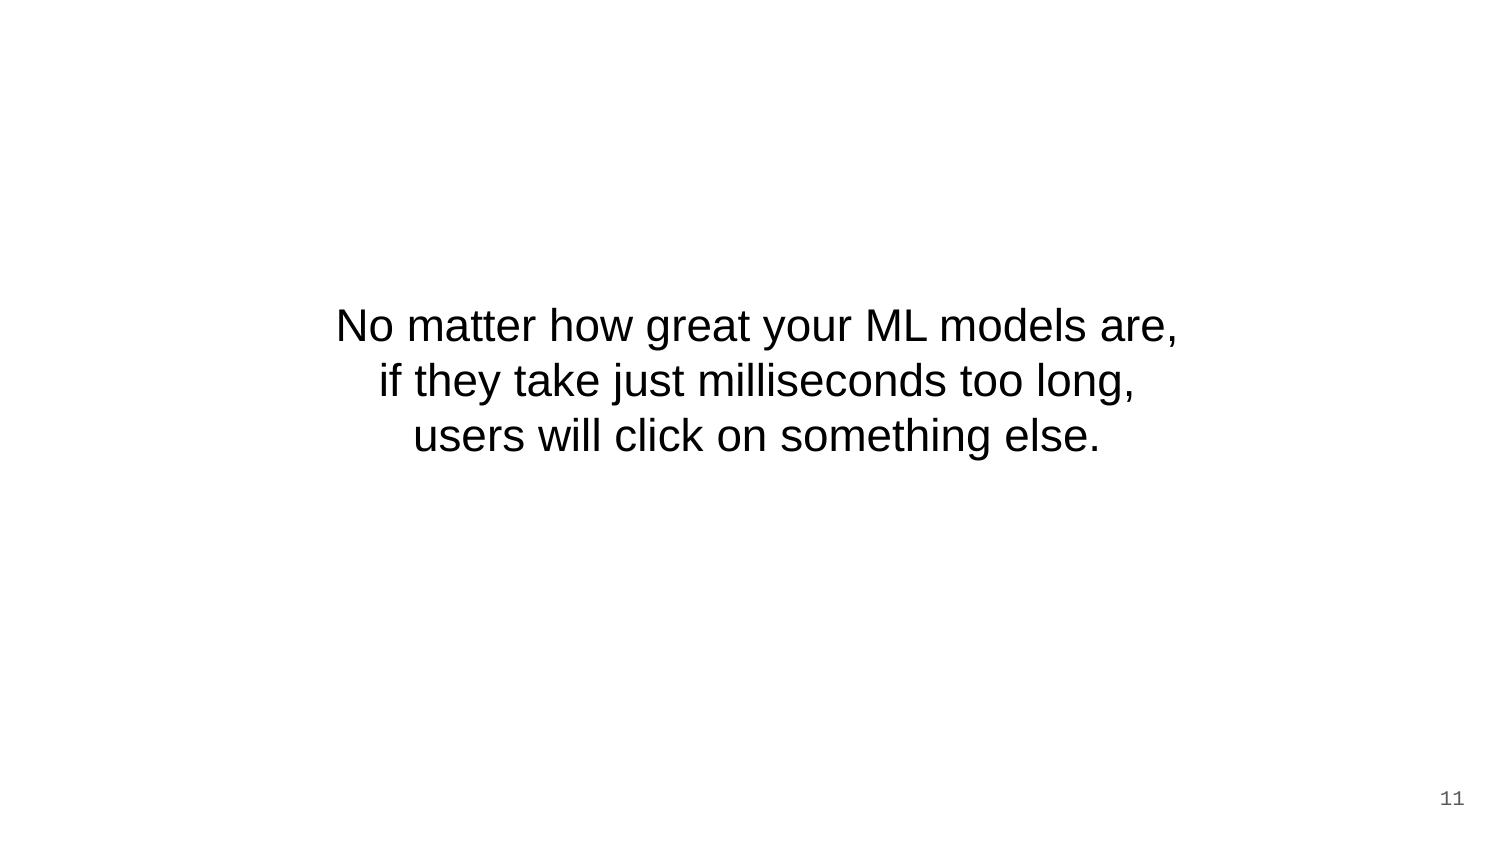

No matter how great your ML models are,
if they take just milliseconds too long,
users will click on something else.

11